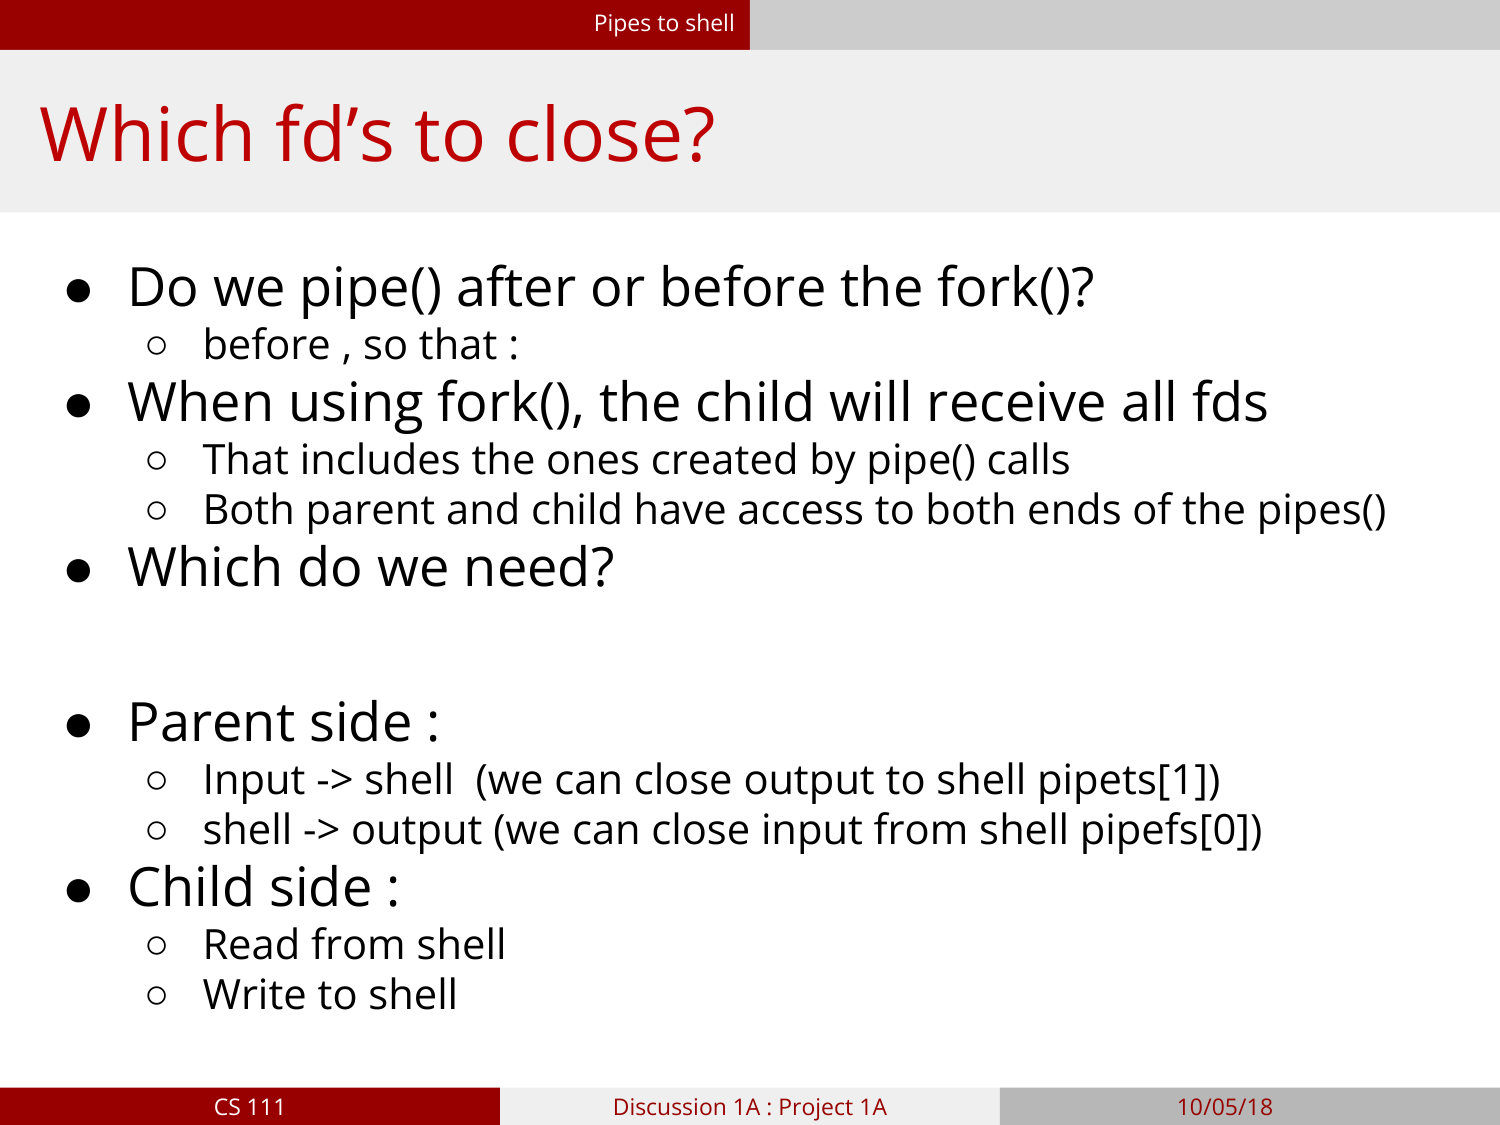

Pipes to shell
# Which fd’s to close?
Do we pipe() after or before the fork()?
before , so that :
When using fork(), the child will receive all fds
That includes the ones created by pipe() calls
Both parent and child have access to both ends of the pipes()
Which do we need?

Parent side :
Input -> shell  (we can close output to shell pipets[1])
shell -> output (we can close input from shell pipefs[0])
Child side :
Read from shell
Write to shell